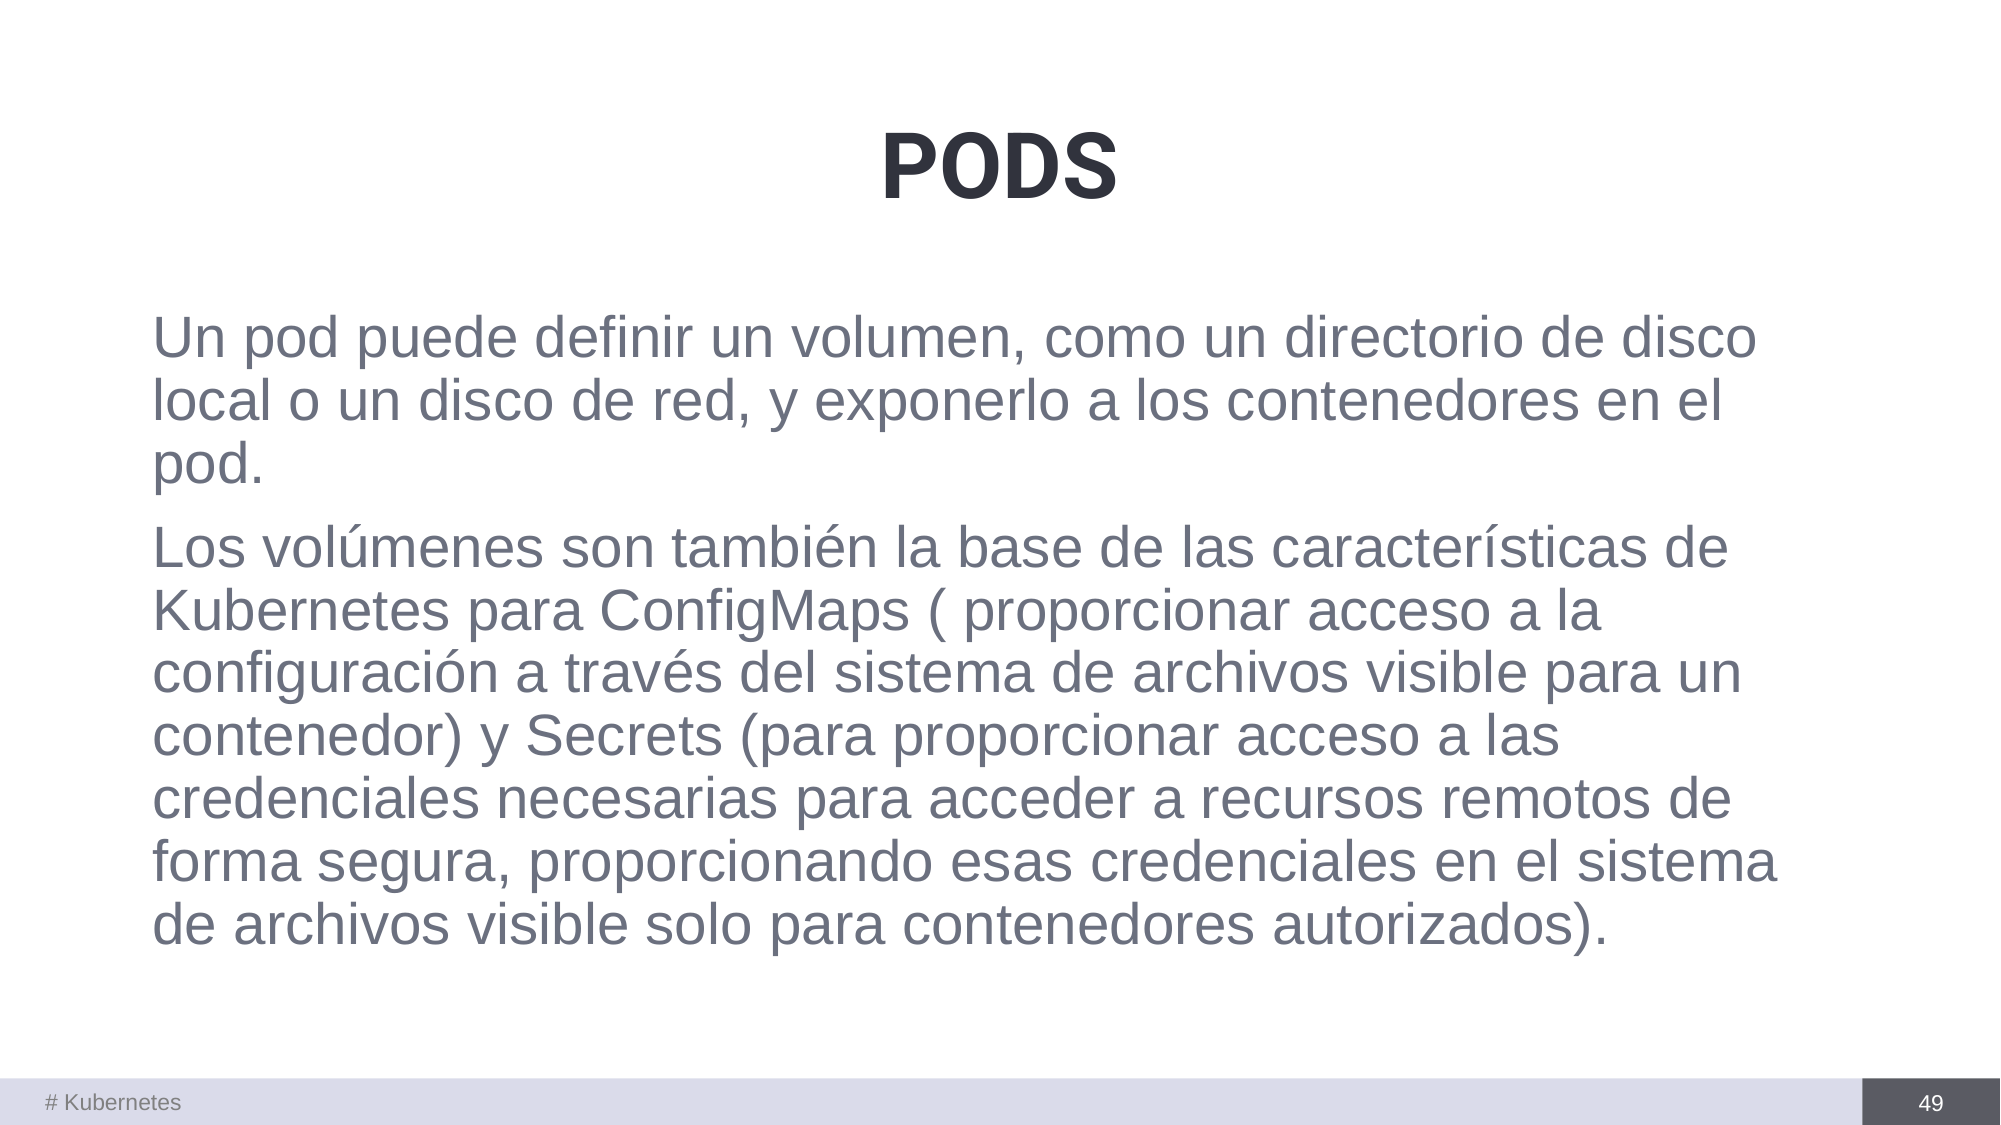

# PODS
Un pod puede definir un volumen, como un directorio de disco local o un disco de red, y exponerlo a los contenedores en el pod.
Los volúmenes son también la base de las características de Kubernetes para ConfigMaps ( proporcionar acceso a la configuración a través del sistema de archivos visible para un contenedor) y Secrets (para proporcionar acceso a las credenciales necesarias para acceder a recursos remotos de forma segura, proporcionando esas credenciales en el sistema de archivos visible solo para contenedores autorizados).
# Kubernetes
49